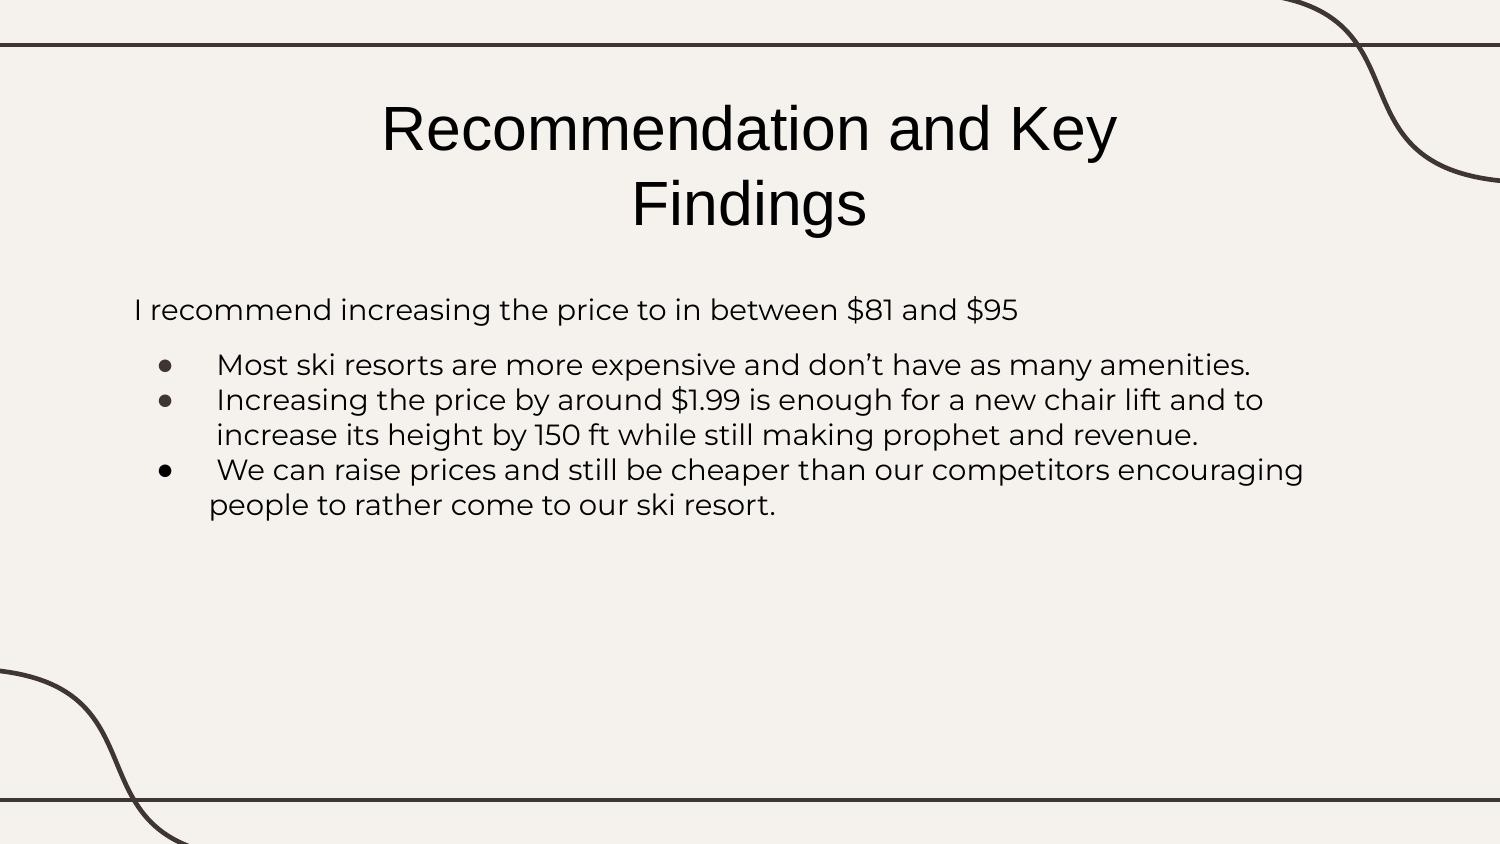

# Recommendation and Key Findings

I recommend increasing the price to in between $81 and $95
 Most ski resorts are more expensive and don’t have as many amenities.
 Increasing the price by around $1.99 is enough for a new chair lift and to            increase its height by 150 ft while still making prophet and revenue.
 We can raise prices and still be cheaper than our competitors encouraging people to rather come to our ski resort.